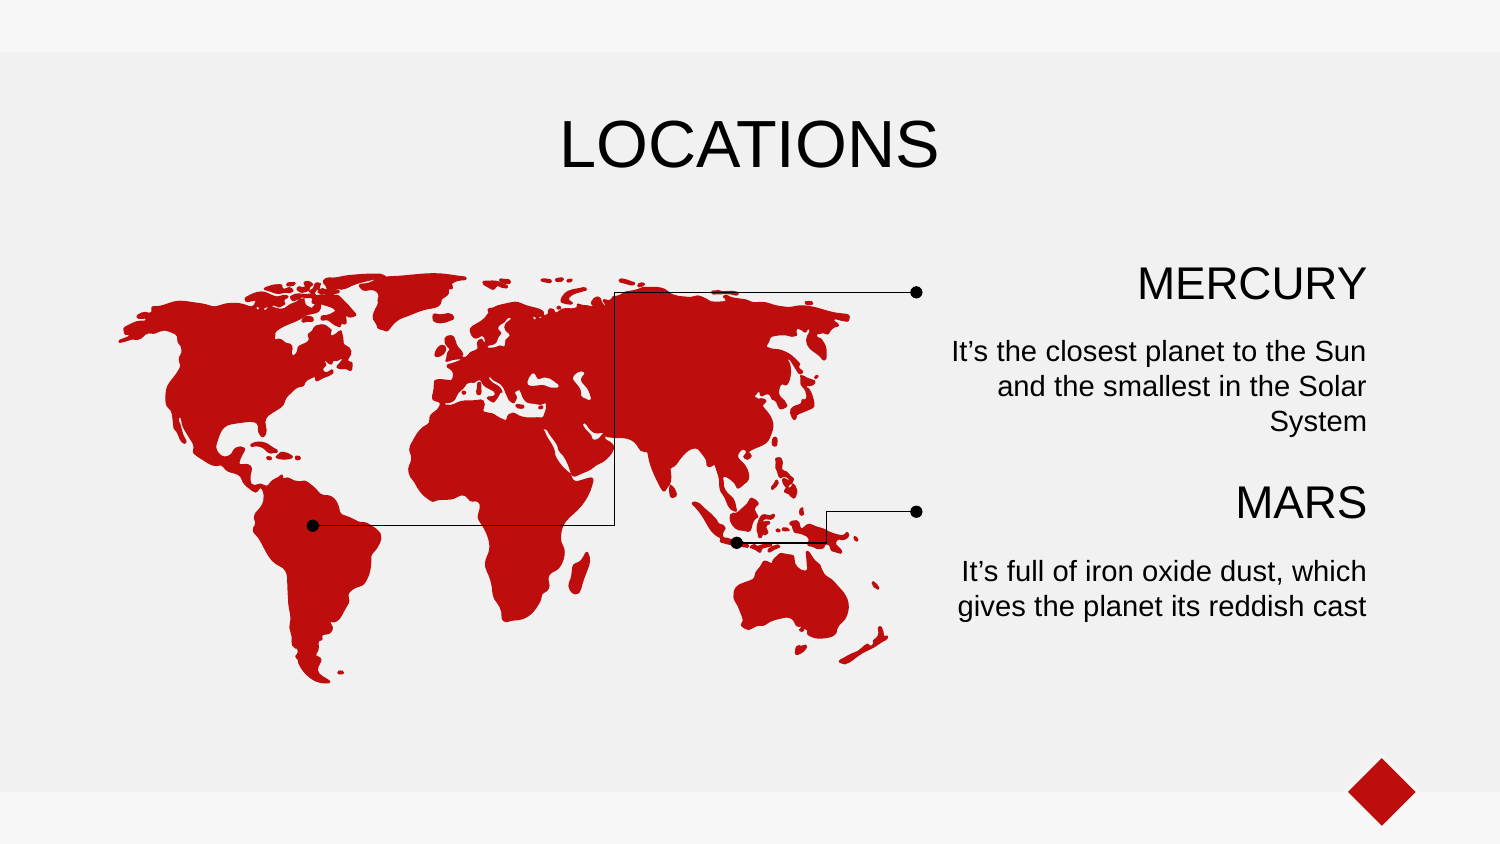

# LOCATIONS
MERCURY

It’s the closest planet to the Sun and the smallest in the Solar System
MARS
It’s full of iron oxide dust, which gives the planet its reddish cast